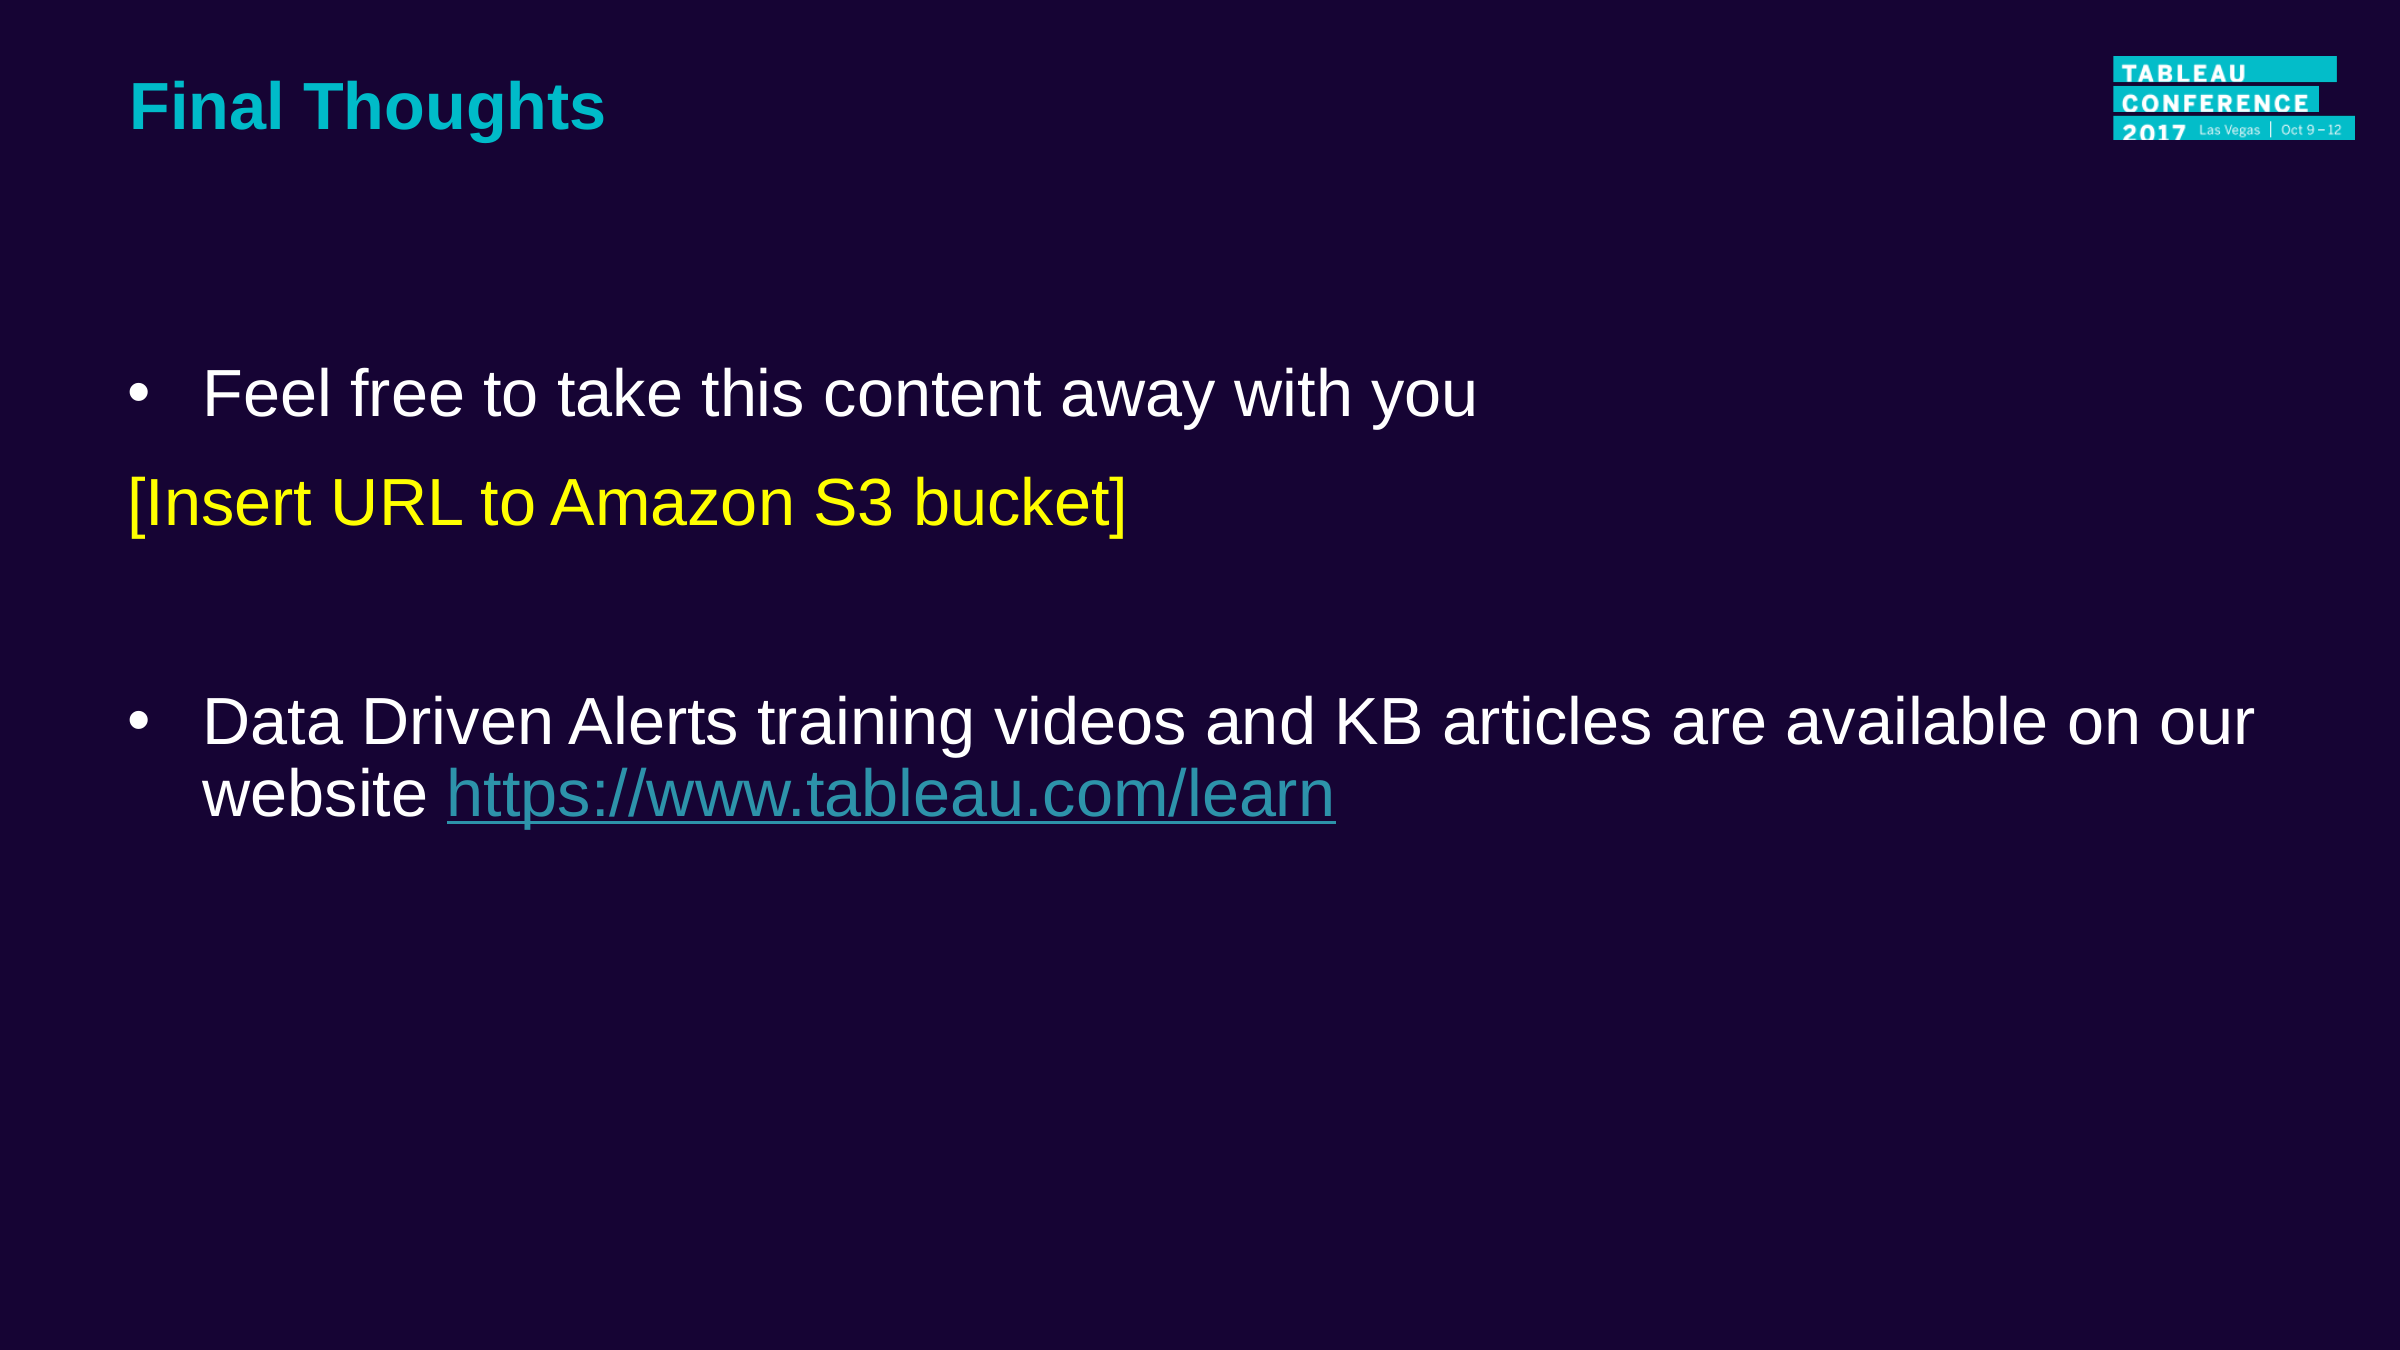

Final Thoughts

Feel free to take this content away with you
[Insert URL to Amazon S3 bucket]

Data Driven Alerts training videos and KB articles are available on our website https://www.tableau.com/learn